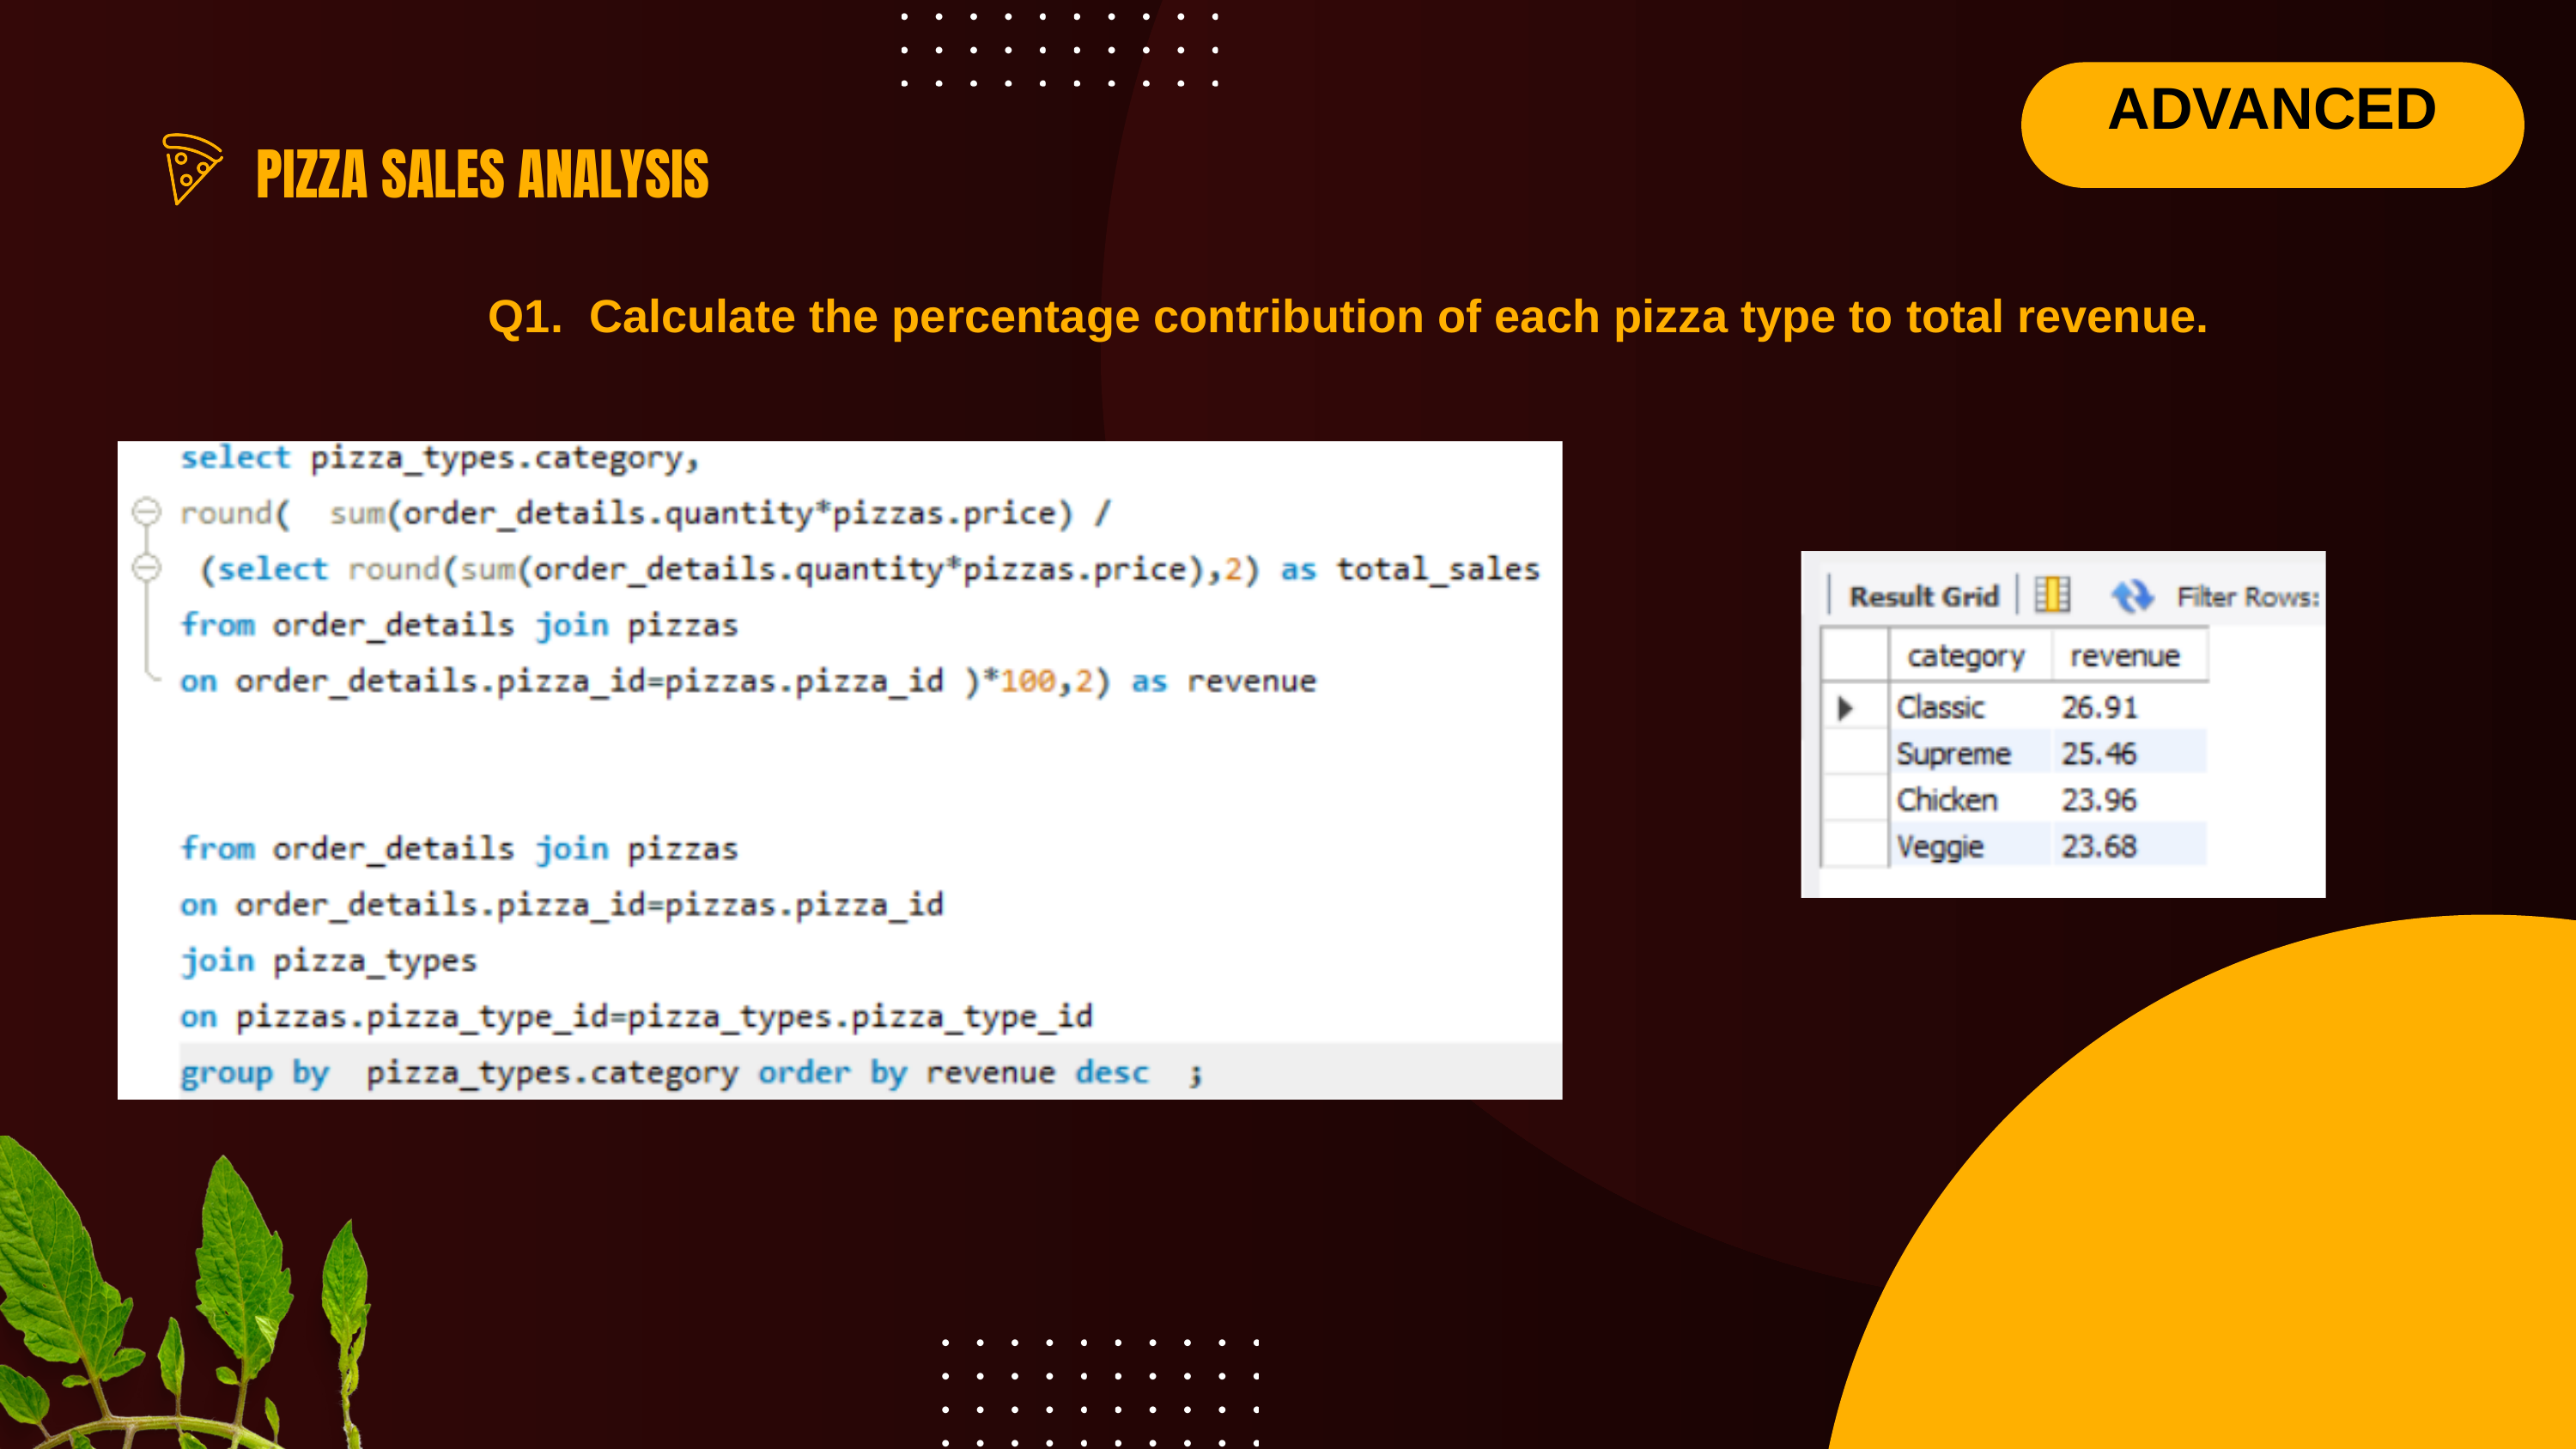

ADVANCED

PIZZA SALES ANALYSIS

Q1.  Calculate the percentage contribution of each pizza type to total revenue.